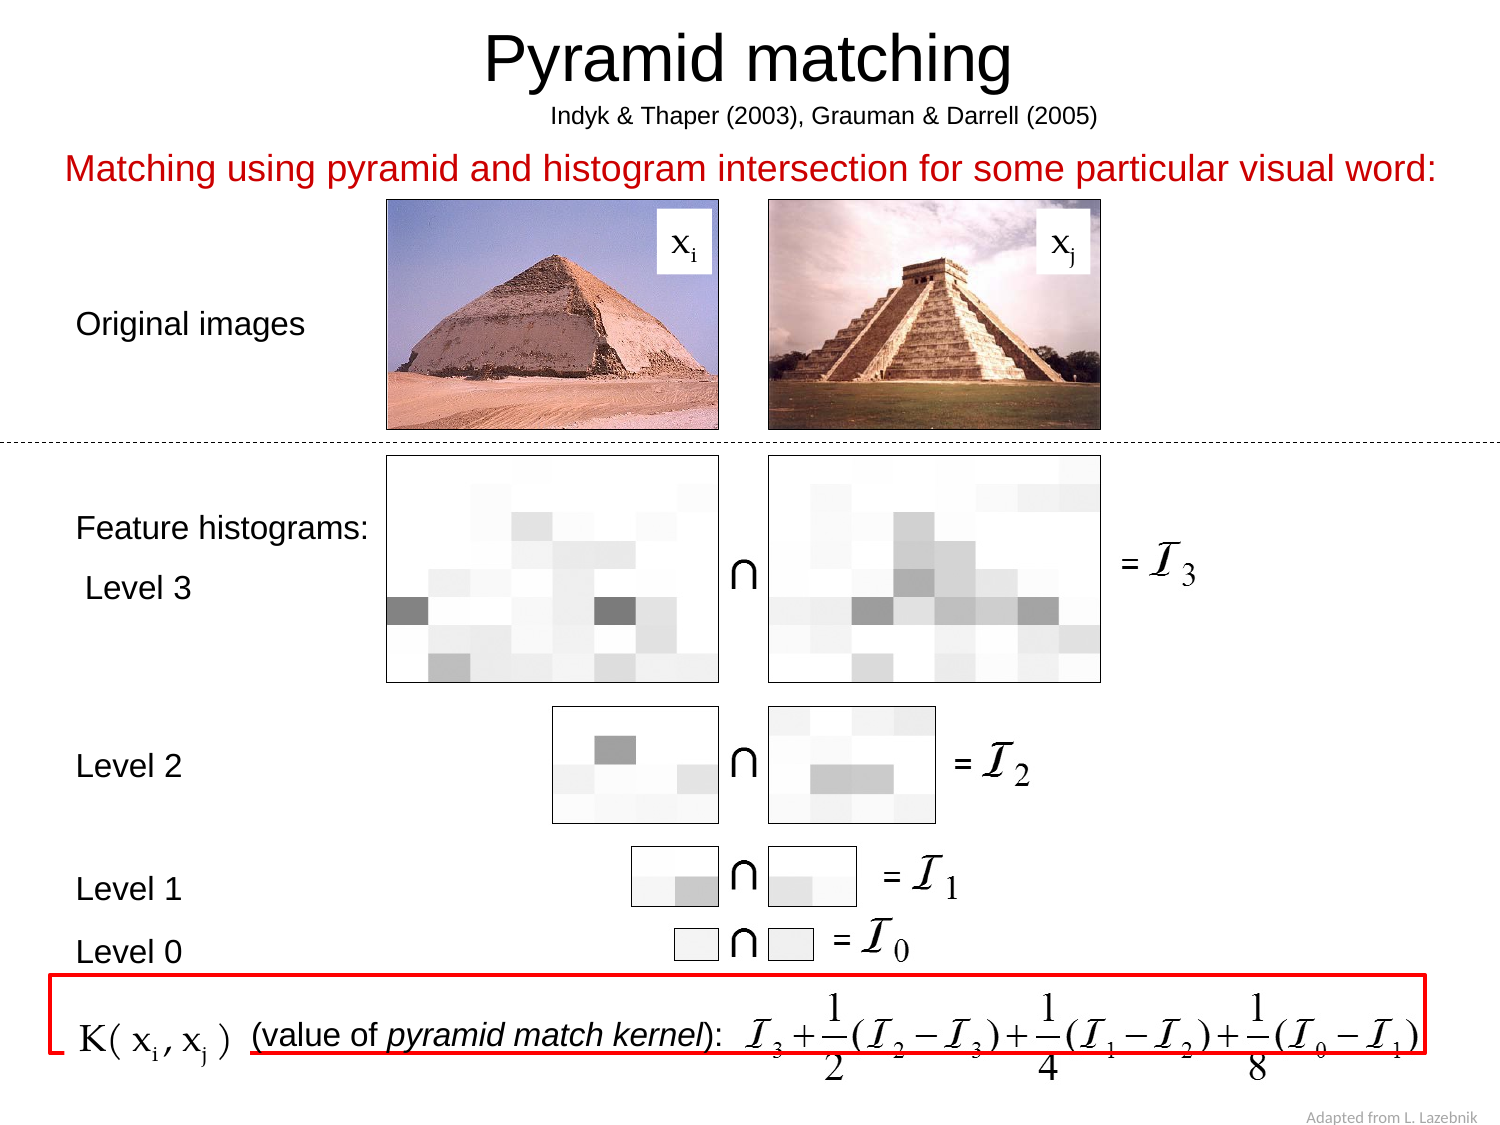

# Pyramid matching
	    Indyk & Thaper (2003), Grauman & Darrell (2005)
Matching using pyramid and histogram intersection for some particular visual word:

xi
xj
Original images

Feature histograms:  Level 3
Level 2

Level 1
Level 0

Total weight (value of pyramid match kernel):

K( xi , xj )
Adapted from L. Lazebnik